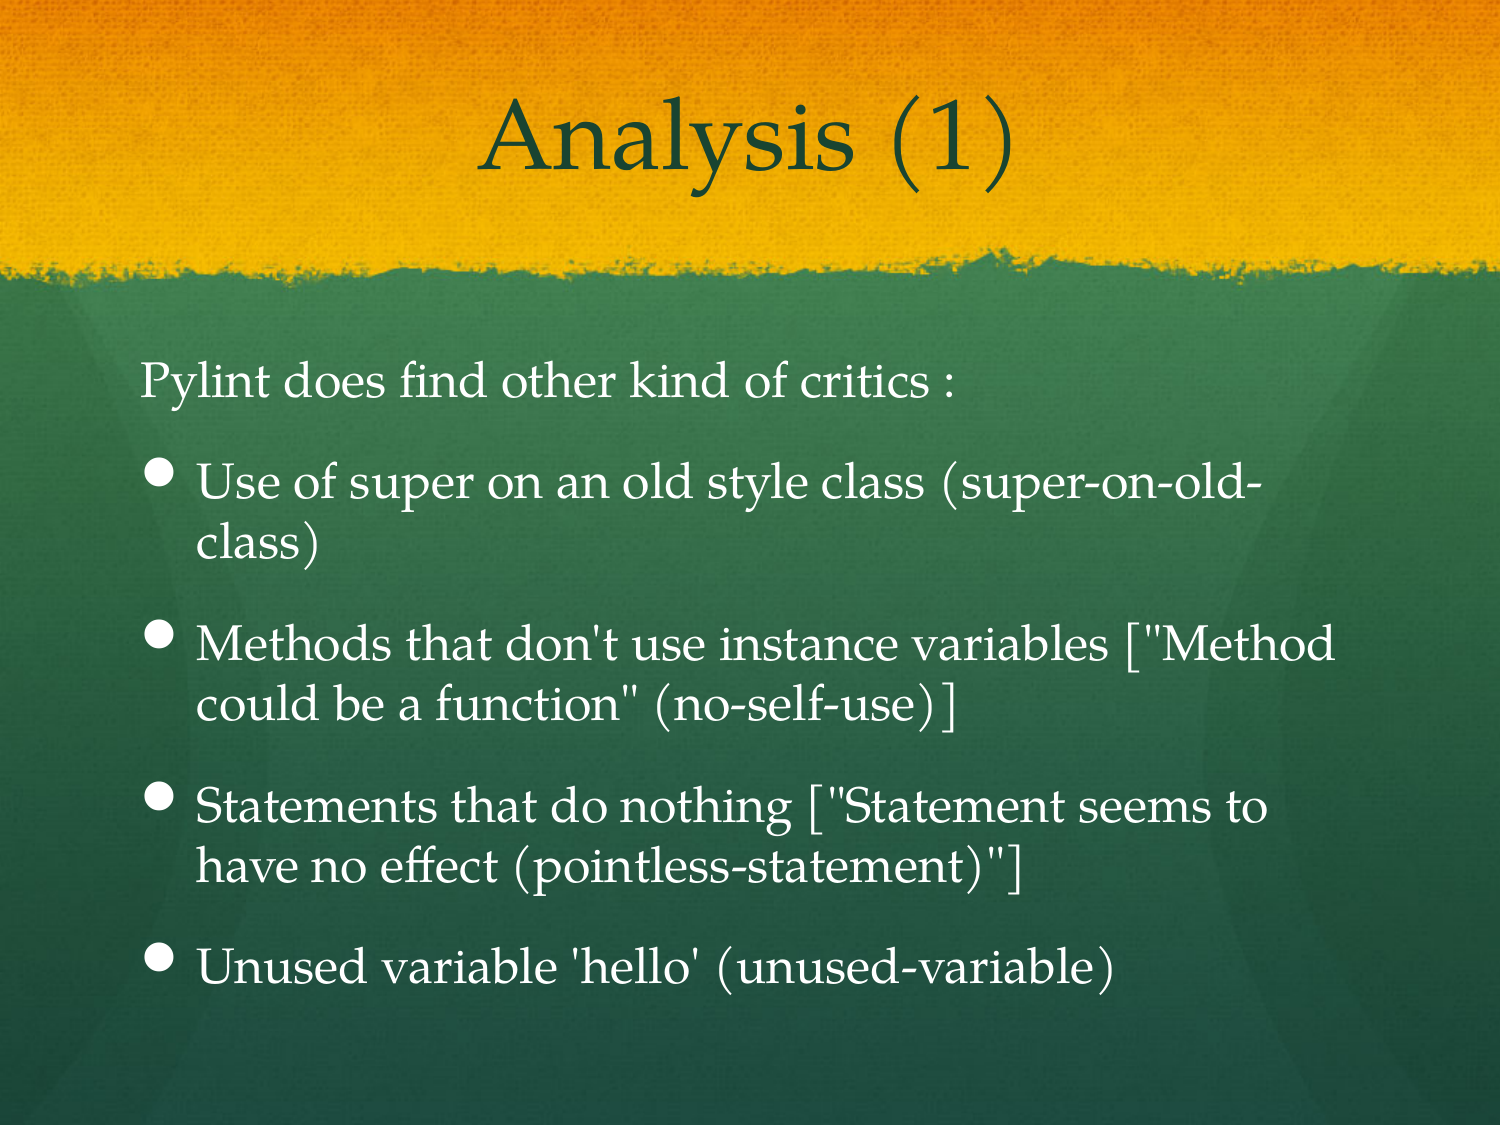

# Analysis (1)
Pylint does find other kind of critics :
Use of super on an old style class (super-on-old-class)
Methods that don't use instance variables ["Method could be a function" (no-self-use)]
Statements that do nothing ["Statement seems to have no effect (pointless-statement)"]
Unused variable 'hello' (unused-variable)